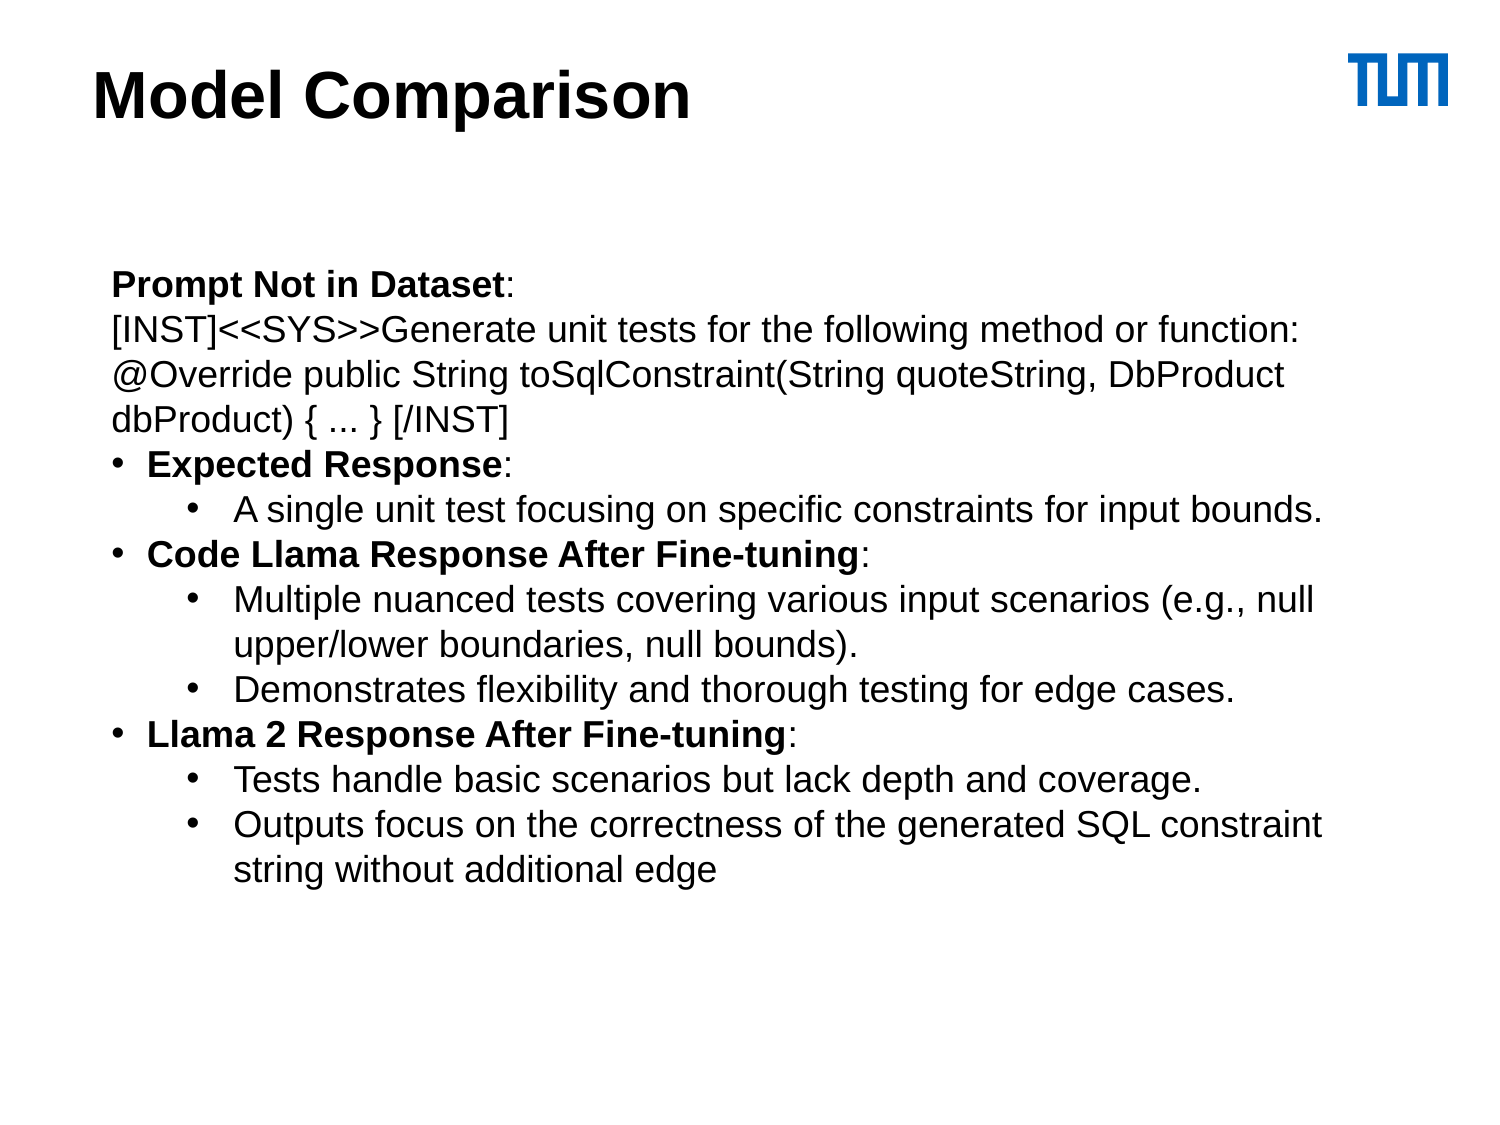

Model Comparison
Prompt Not in Dataset:
[INST]<<SYS>>Generate unit tests for the following method or function: @Override public String toSqlConstraint(String quoteString, DbProduct dbProduct) { ... } [/INST]
Expected Response:
A single unit test focusing on specific constraints for input bounds.
Code Llama Response After Fine-tuning:
Multiple nuanced tests covering various input scenarios (e.g., null upper/lower boundaries, null bounds).
Demonstrates flexibility and thorough testing for edge cases.
Llama 2 Response After Fine-tuning:
Tests handle basic scenarios but lack depth and coverage.
Outputs focus on the correctness of the generated SQL constraint string without additional edge